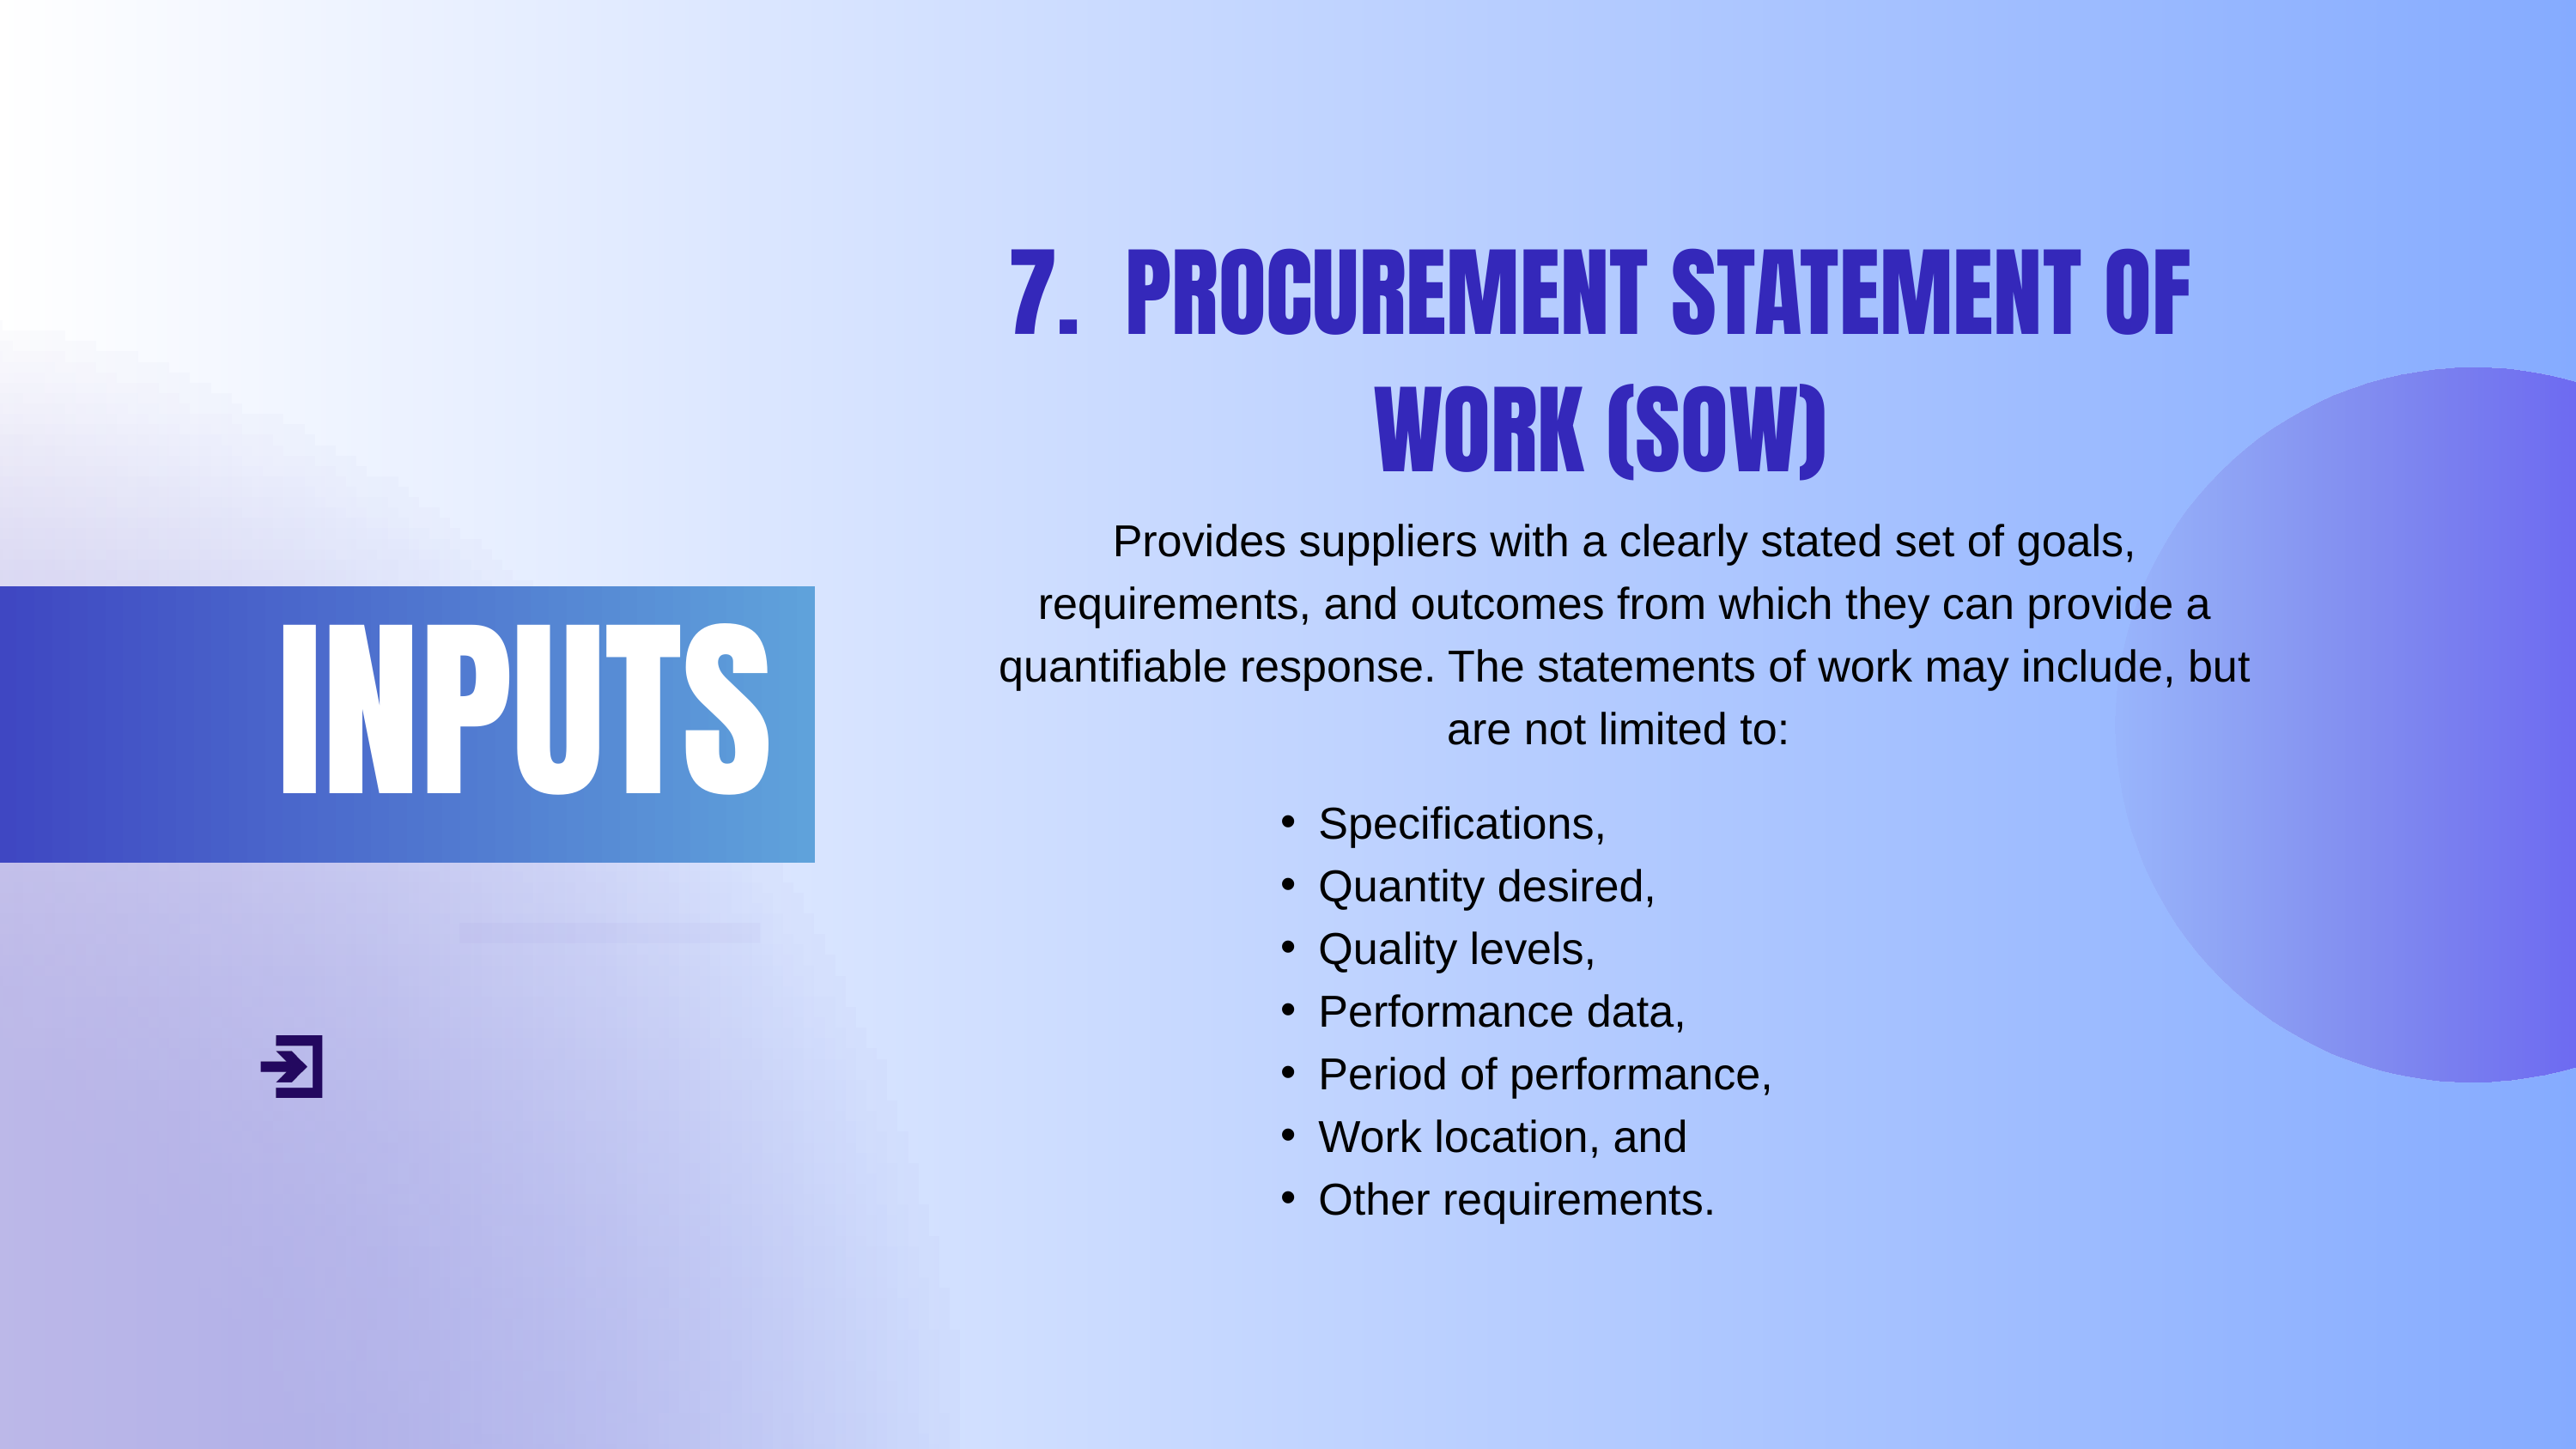

7.  PROCUREMENT STATEMENT OF WORK (SOW)

Provides suppliers with a clearly stated set of goals, requirements, and outcomes from which they can provide a quantifiable response. The statements of work may include, but are not limited to:

INPUTS
Specifications,
Quantity desired,
Quality levels,
Performance data,
Period of performance,
Work location, and
Other requirements.